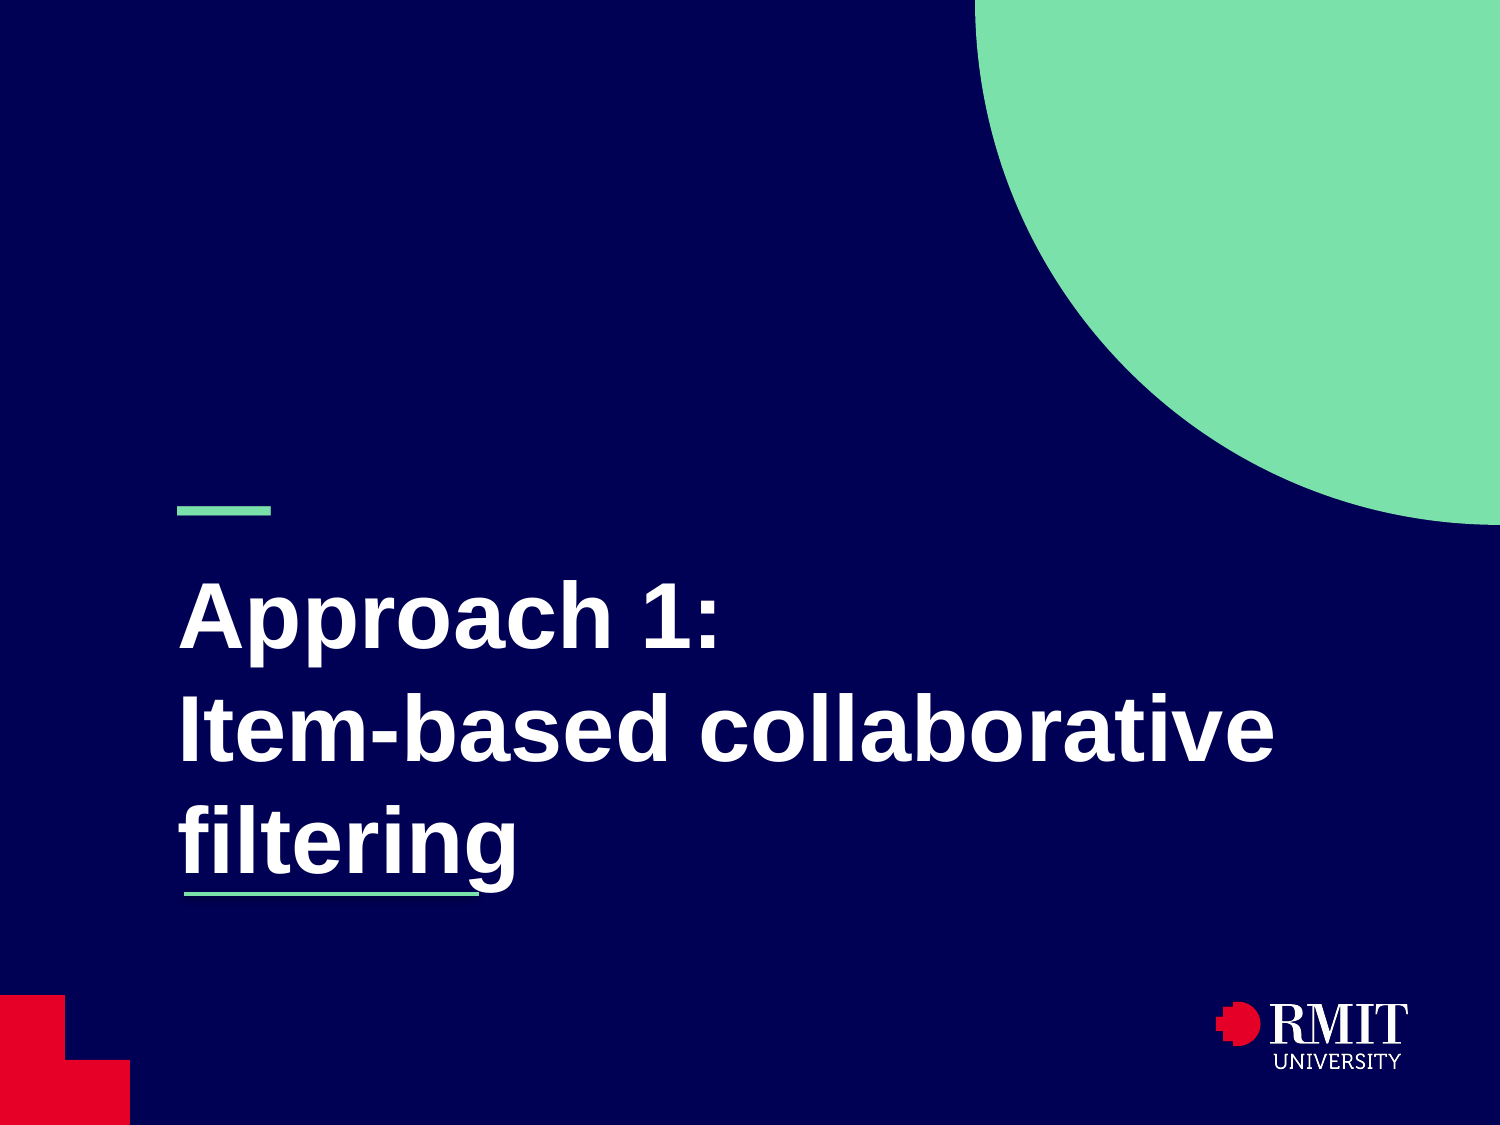

# — Approach 1:
Item-based collaborative filtering